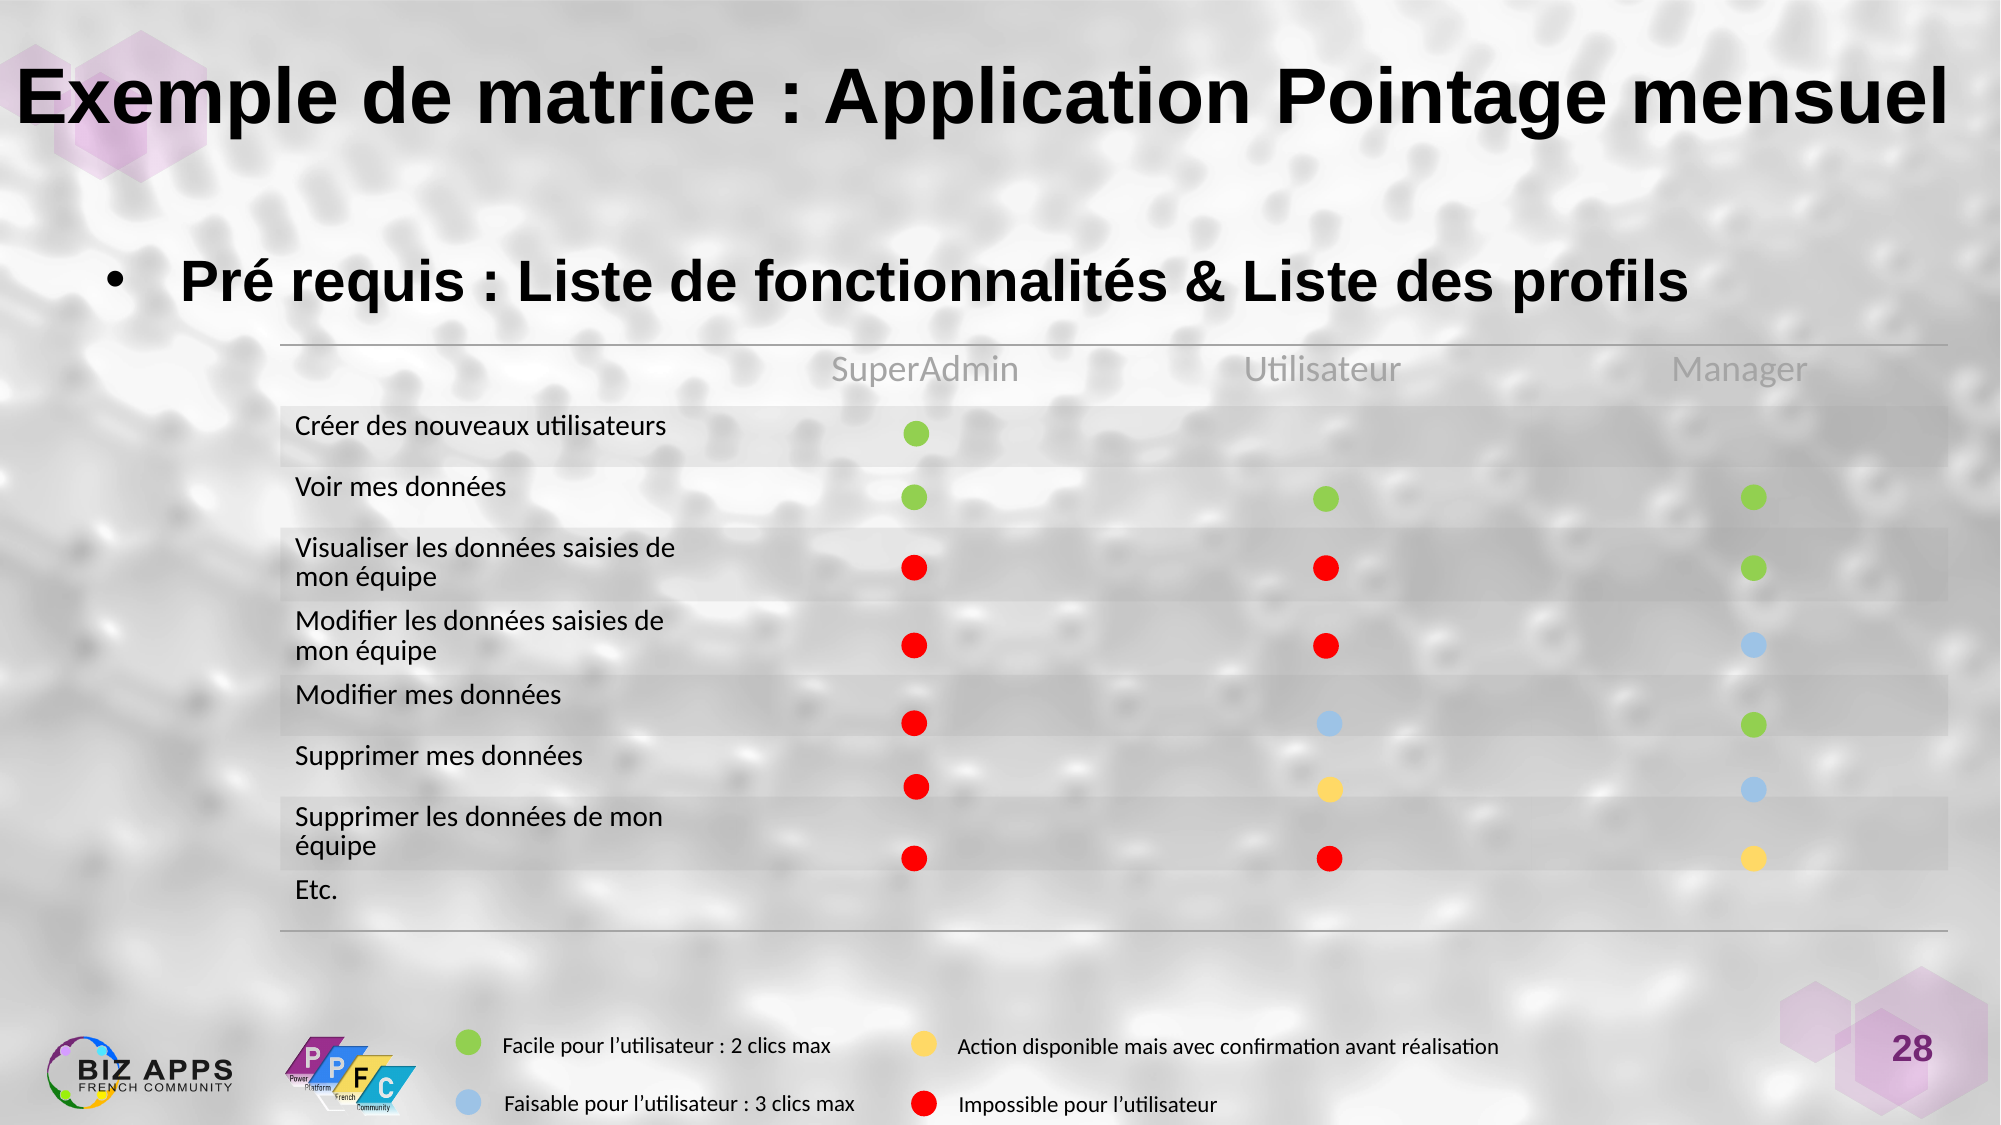

# Exemple de matrice : Application Pointage mensuel
Pré requis : Liste de fonctionnalités & Liste des profils

|  | SuperAdmin | Utilisateur | Manager |
| --- | --- | --- | --- |
| Créer des nouveaux utilisateurs |  |  |  |
| Voir mes données |  |  |  |
| Visualiser les données saisies de mon équipe |  |  |  |
| Modifier les données saisies de mon équipe |  |  |  |
| Modifier mes données |  |  |  |
| Supprimer mes données |  |  |  |
| Supprimer les données de mon équipe |  |  |  |
| Etc. |  |  |  |

28
Facile pour l’utilisateur : 2 clics max
Action disponible mais avec confirmation avant réalisation

Faisable pour l’utilisateur : 3 clics max
Impossible pour l’utilisateur